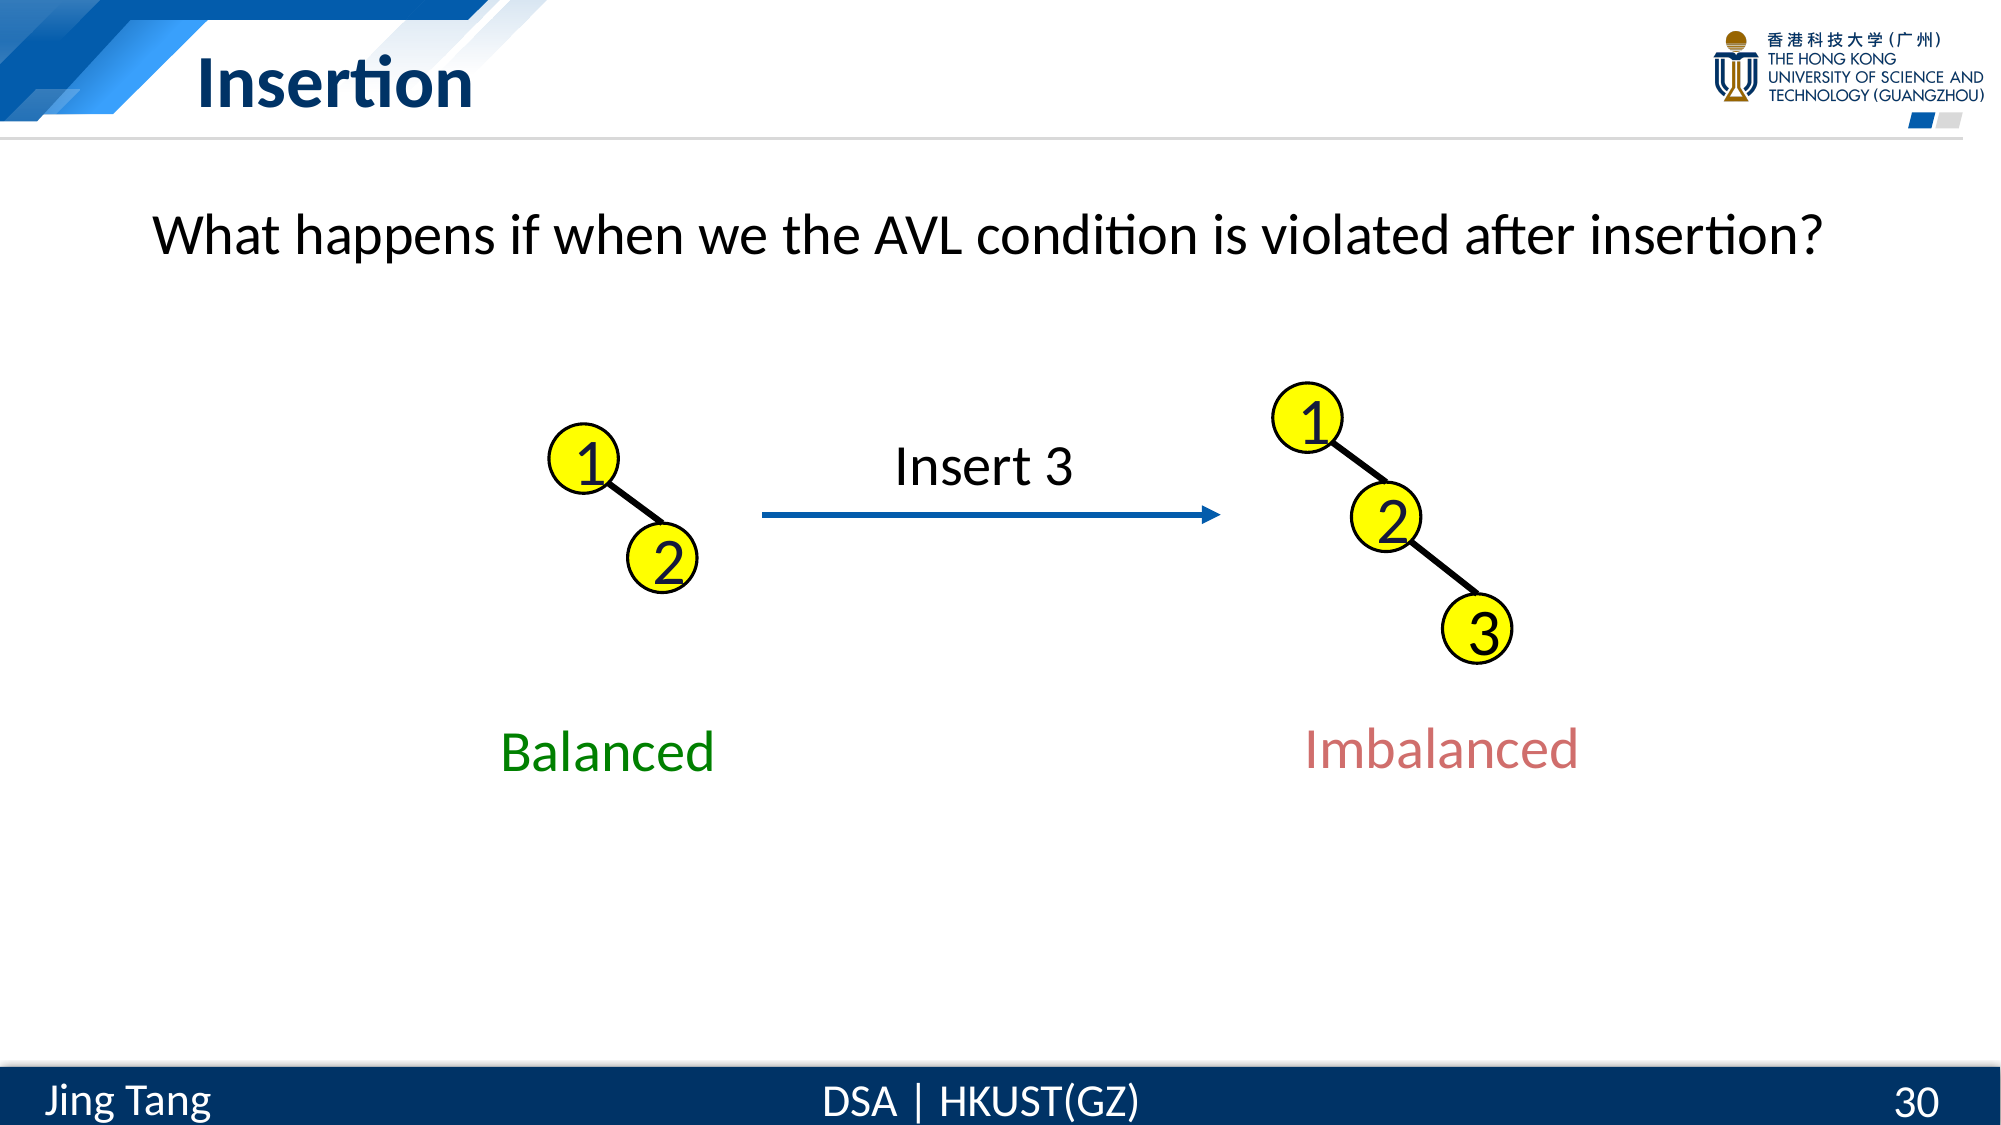

# Insertion
What happens if when we the AVL condition is violated after insertion?
1
2
3
Insert 3
1
2
Imbalanced
Balanced
30